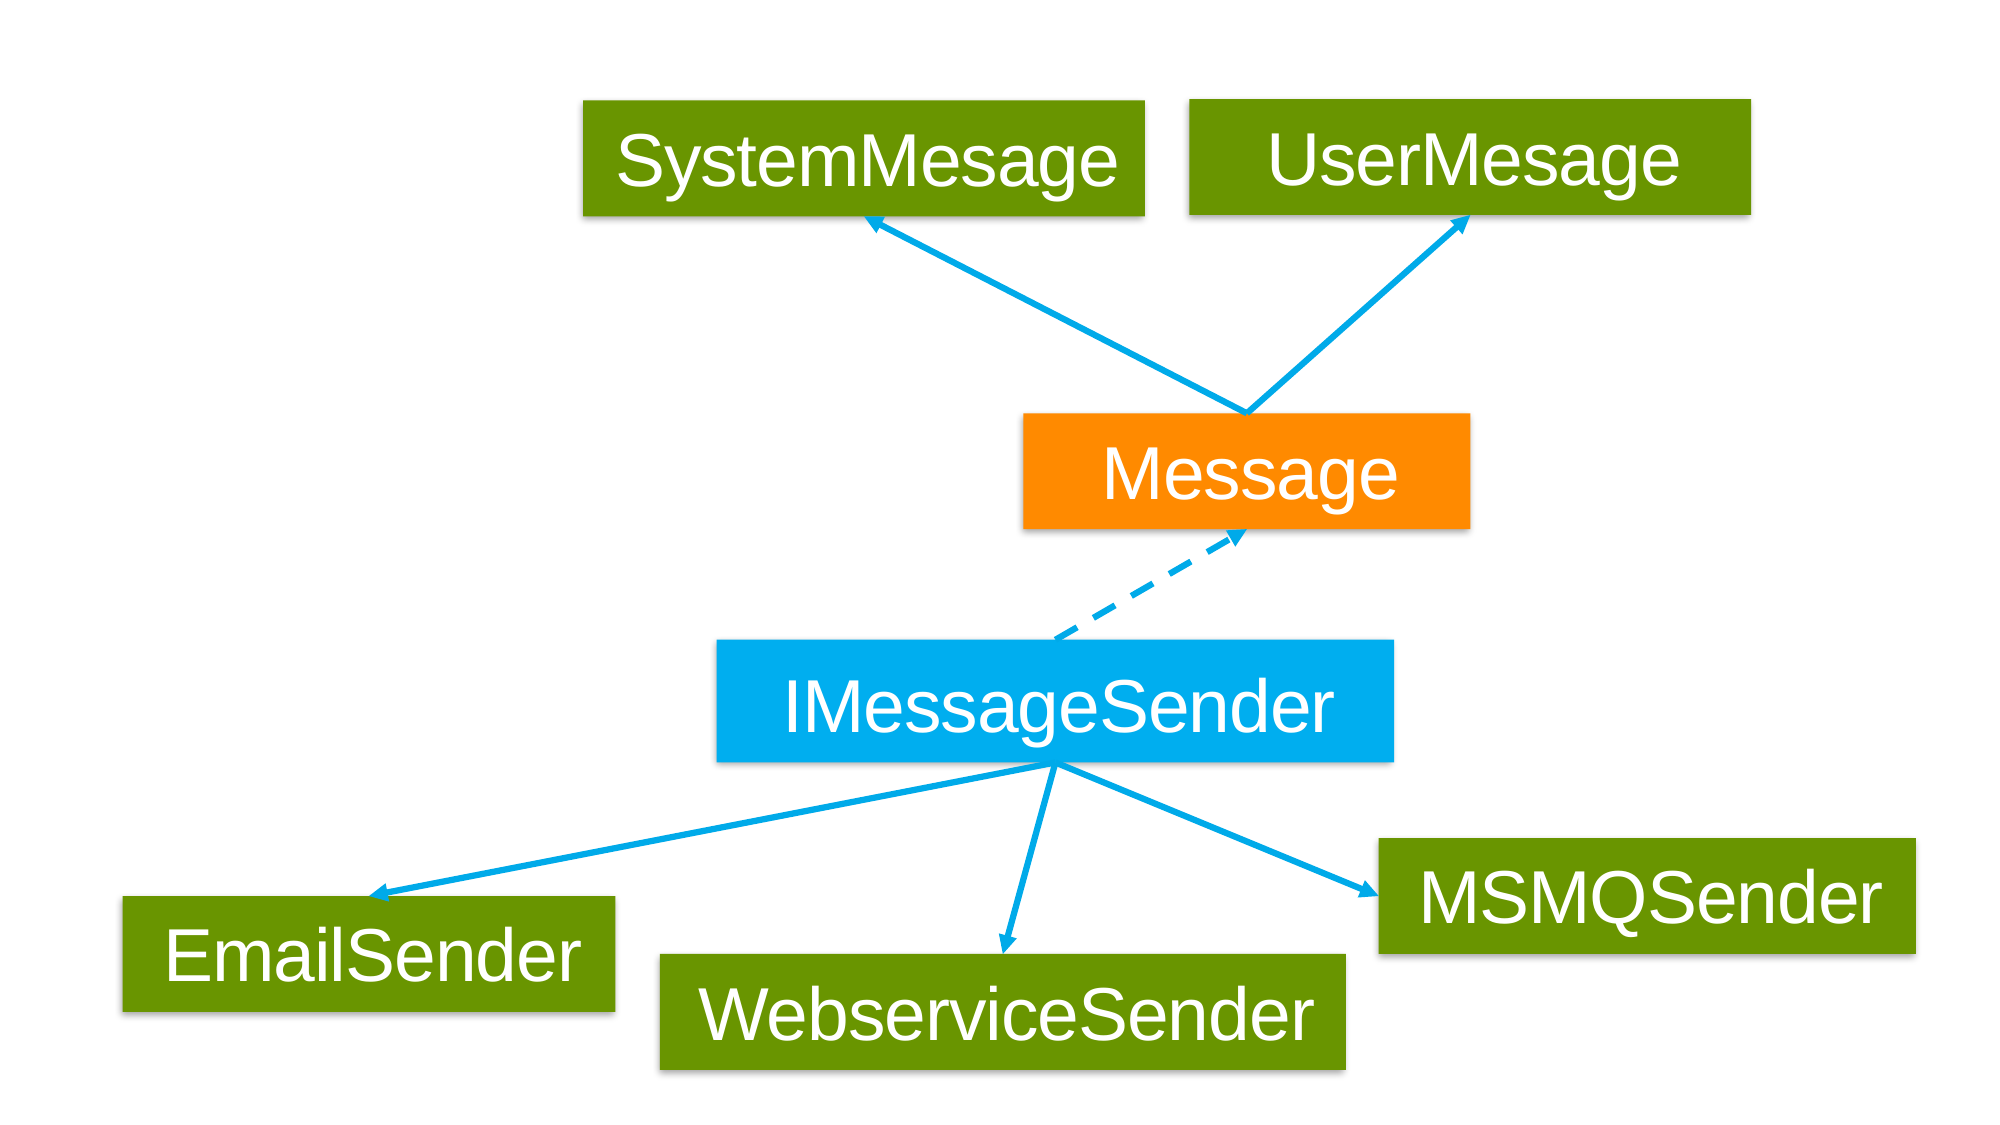

UserMesage
SystemMesage
Message
IMessageSender
MSMQSender
EmailSender
WebserviceSender